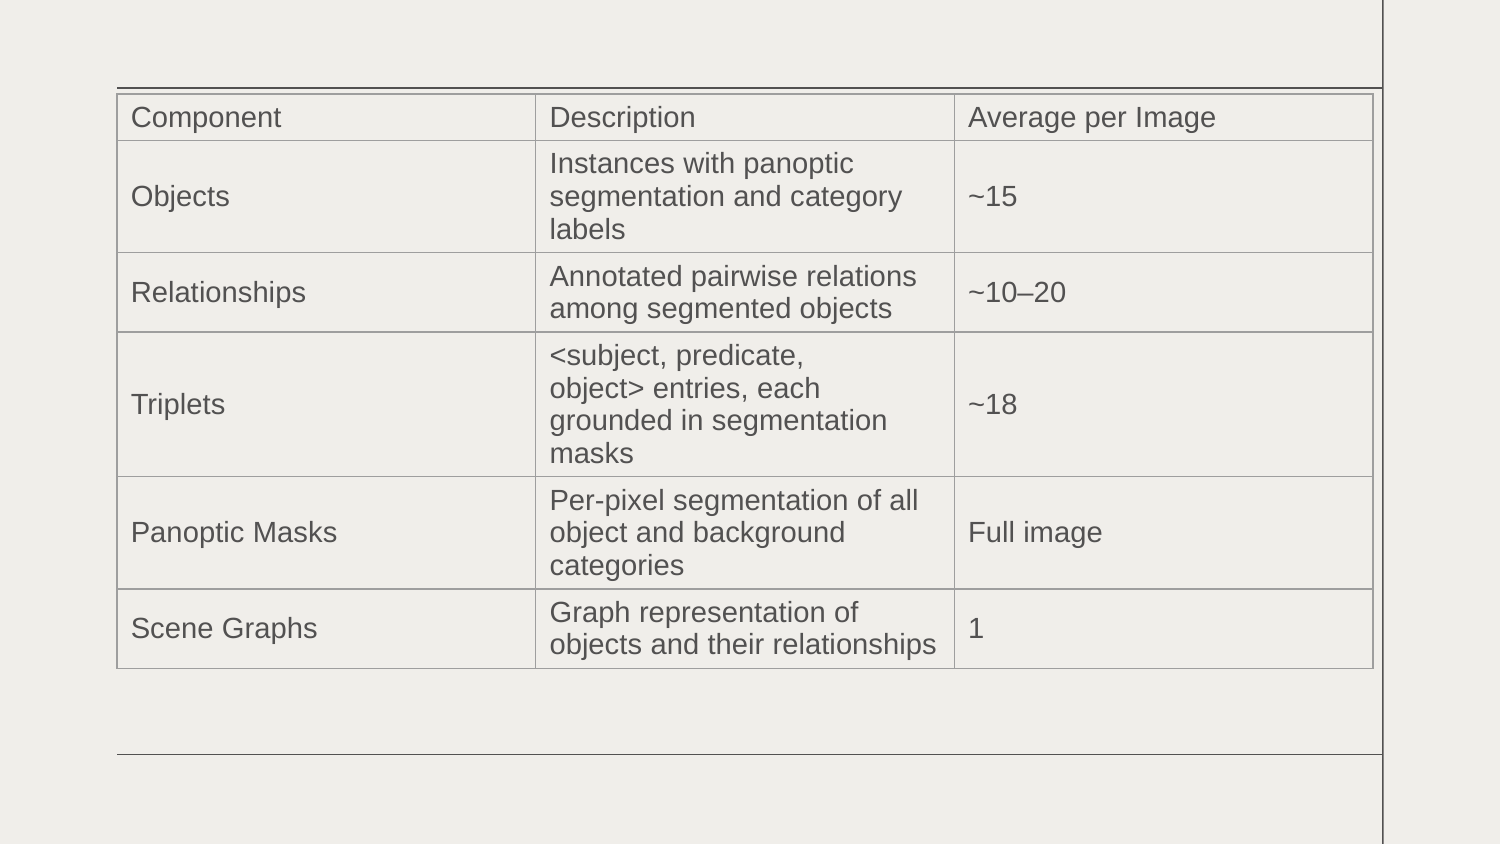

| Component | Description | Average per Image |
| --- | --- | --- |
| Objects | Instances with panoptic segmentation and category labels | ~15 |
| Relationships | Annotated pairwise relations among segmented objects | ~10–20 |
| Triplets | <subject, predicate, object> entries, each grounded in segmentation masks | ~18 |
| Panoptic Masks | Per-pixel segmentation of all object and background categories | Full image |
| Scene Graphs | Graph representation of objects and their relationships | 1 |